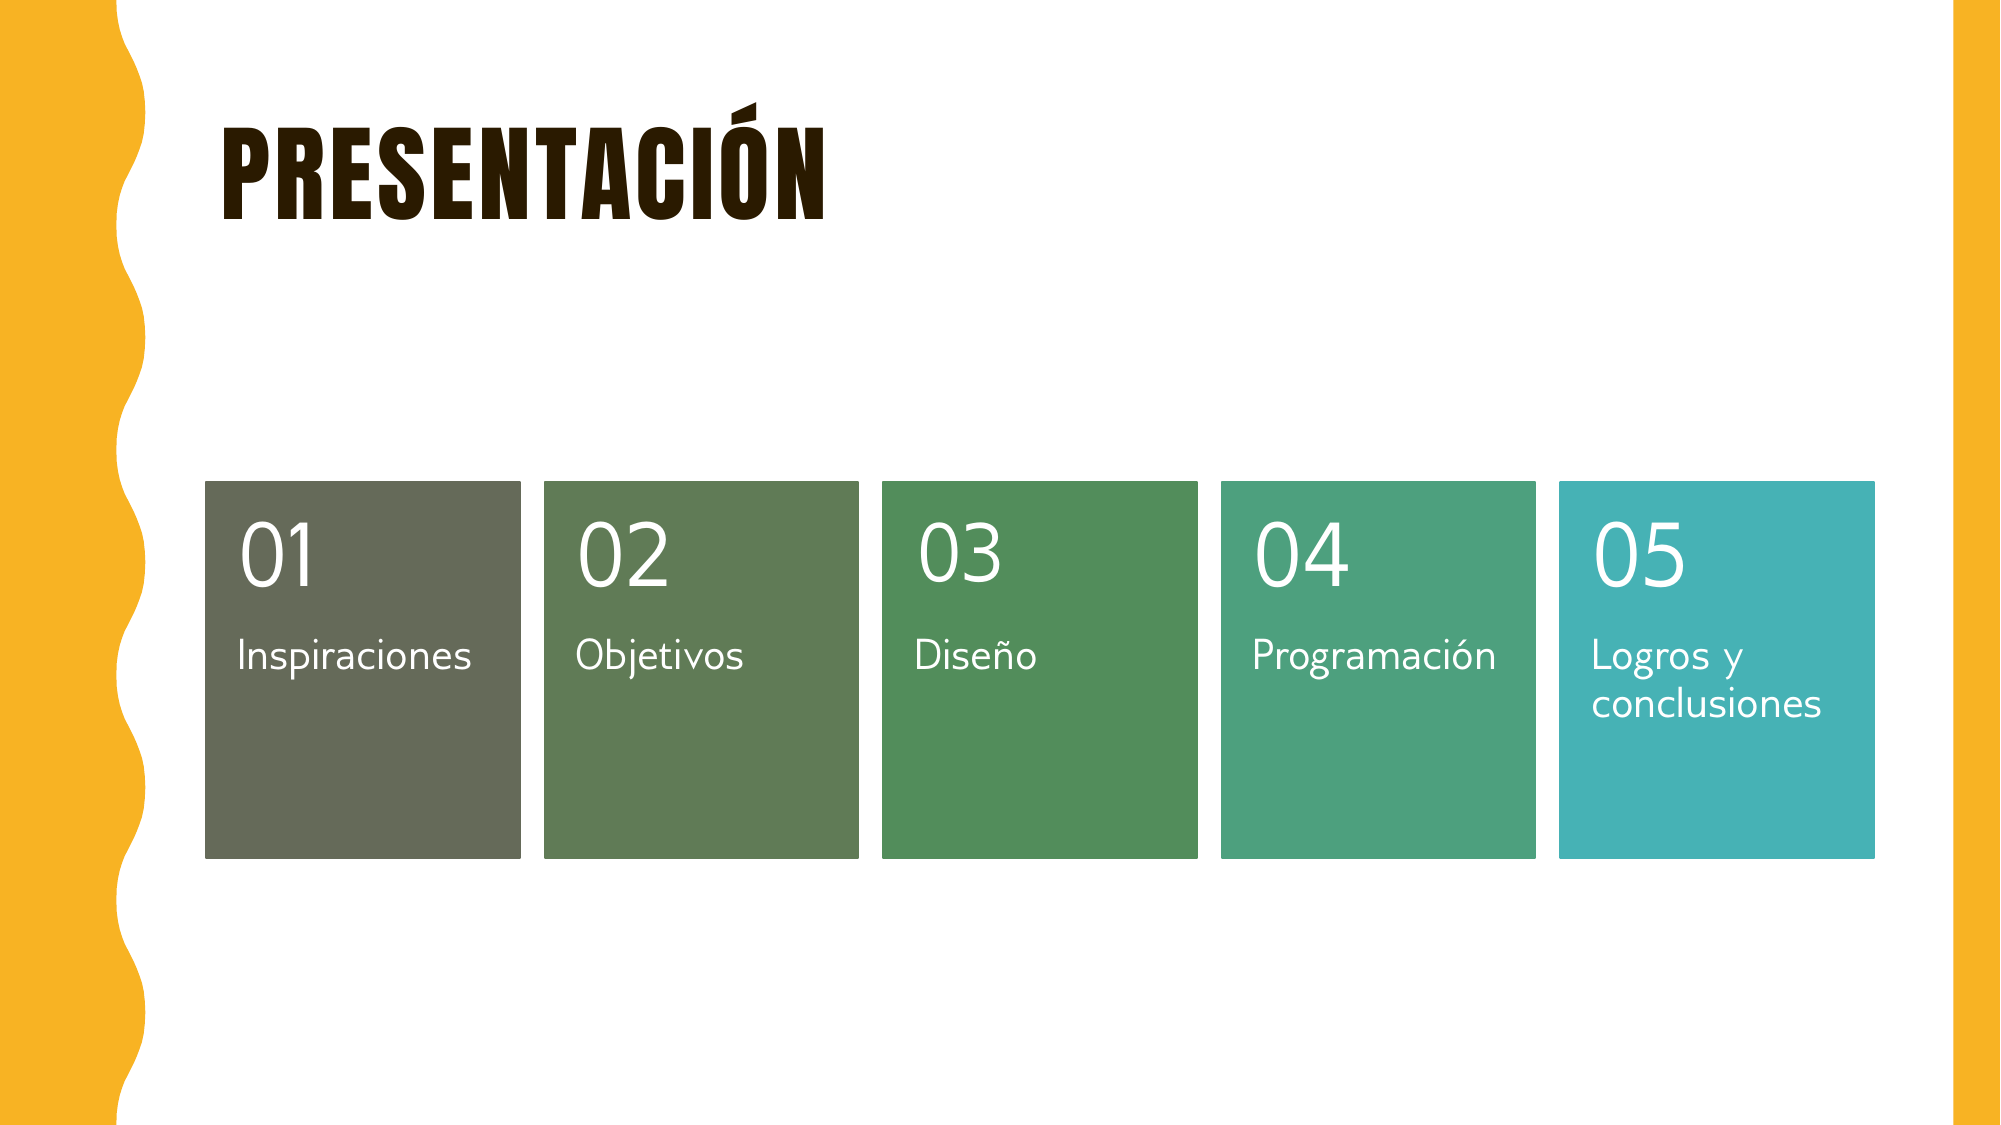

# Presentación
Inspiraciones
01
Objetivos
02
Diseño

Programación
04
Logros y conclusiones
05
03